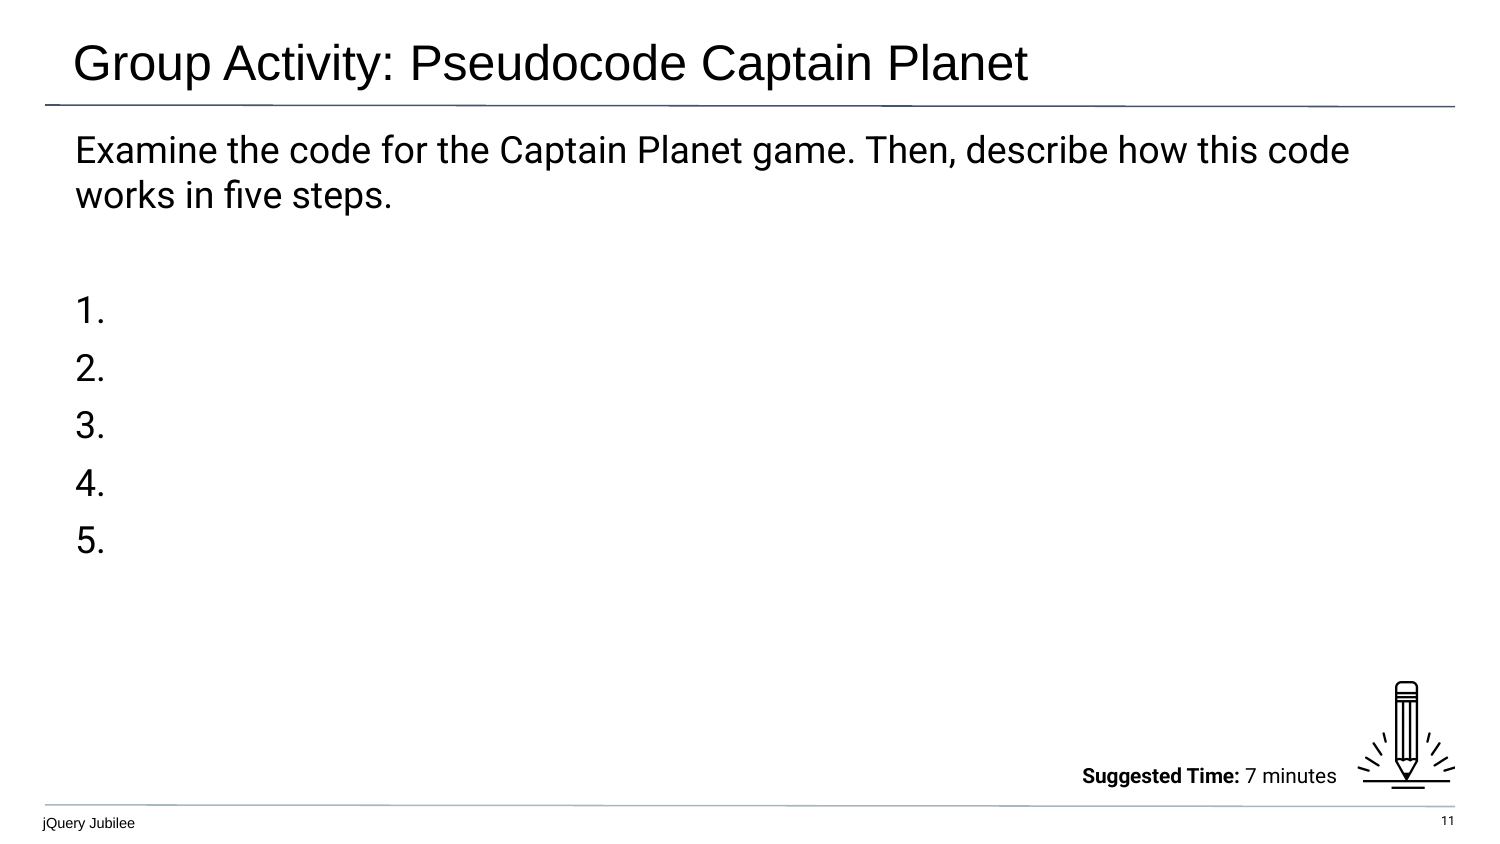

# Group Activity: Pseudocode Captain Planet
Examine the code for the Captain Planet game. Then, describe how this code works in five steps.

1.
2.
3.
4.
5.
Suggested Time: 7 minutes
jQuery Jubilee